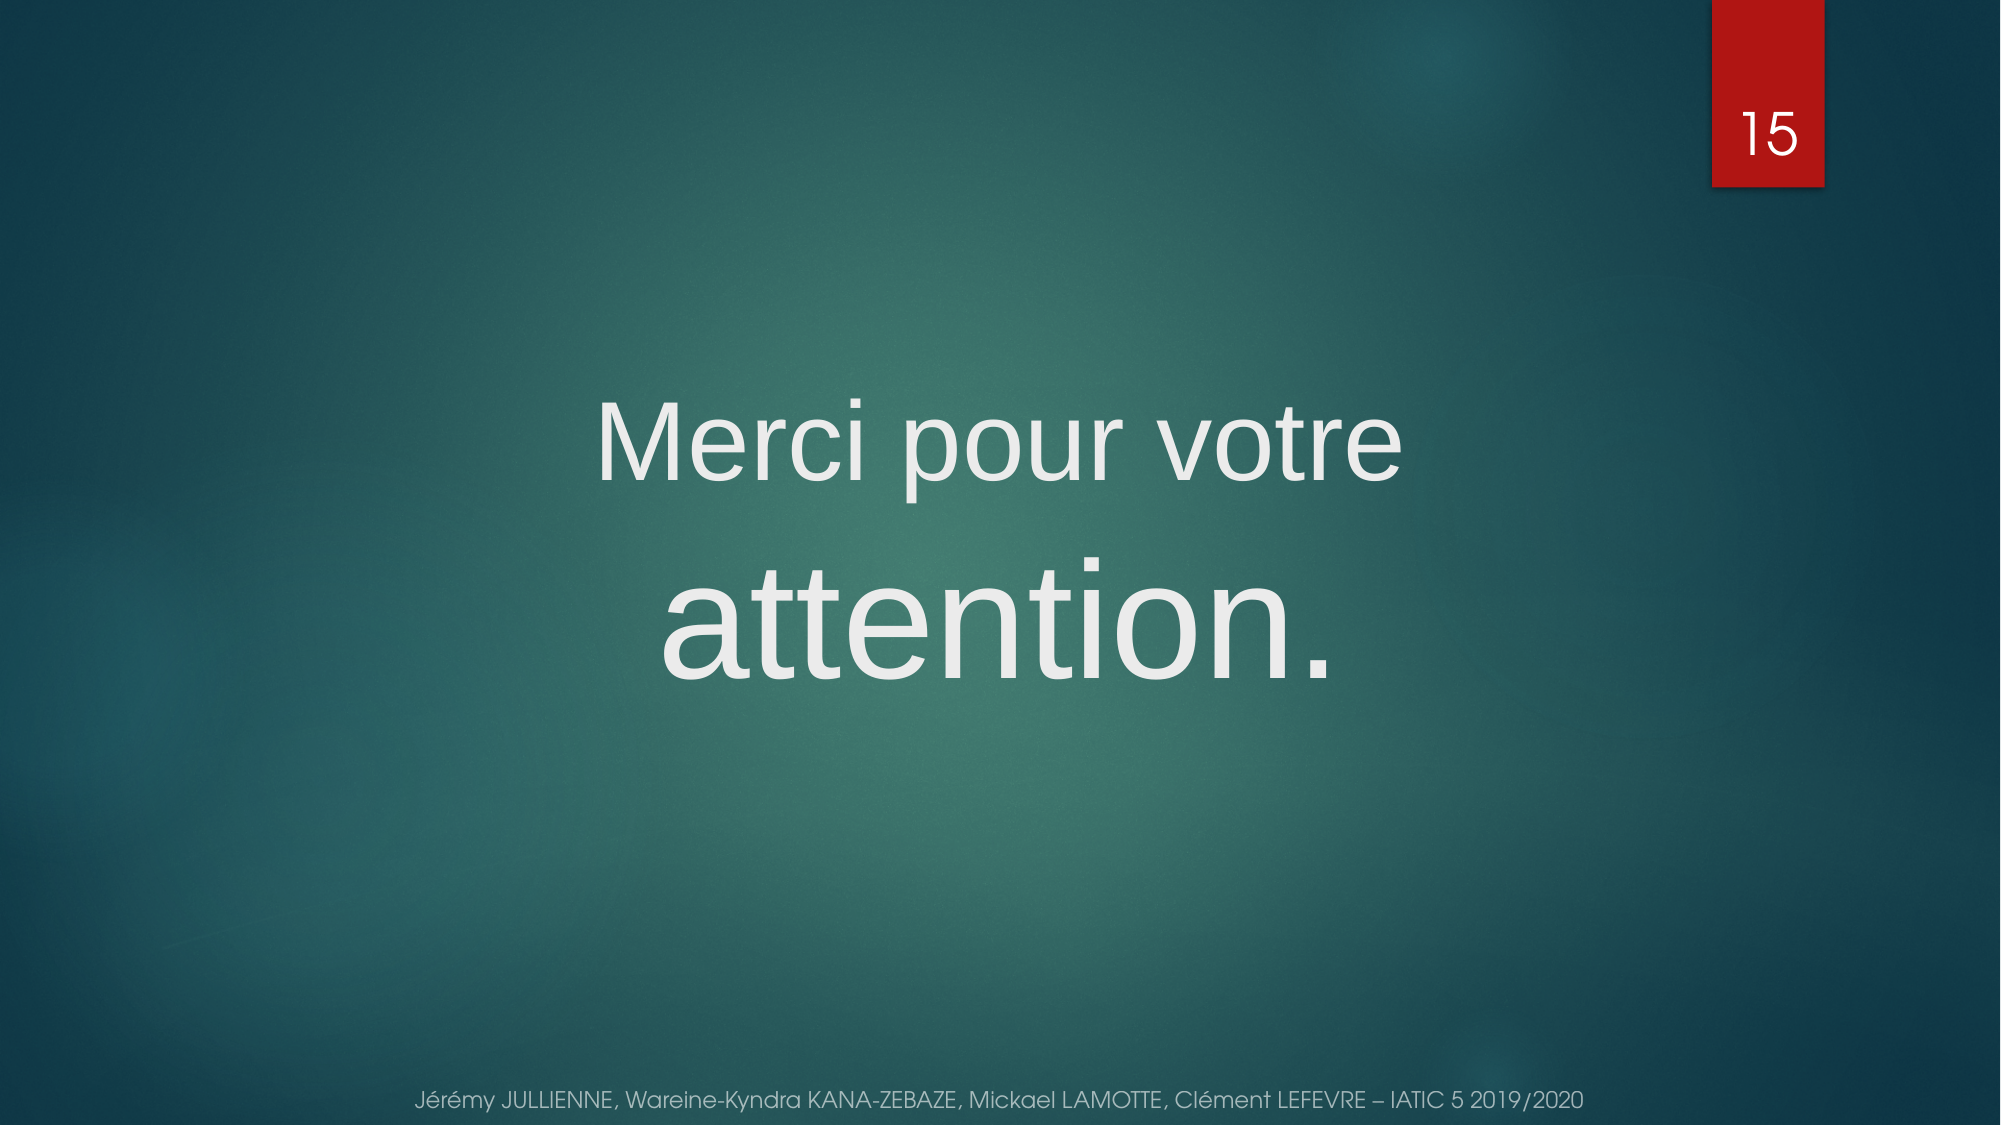

15
# Merci pour votre
attention.
Jérémy JULLIENNE, Wareine-Kyndra KANA-ZEBAZE, Mickael LAMOTTE, Clément LEFEVRE – IATIC 5 2019/2020